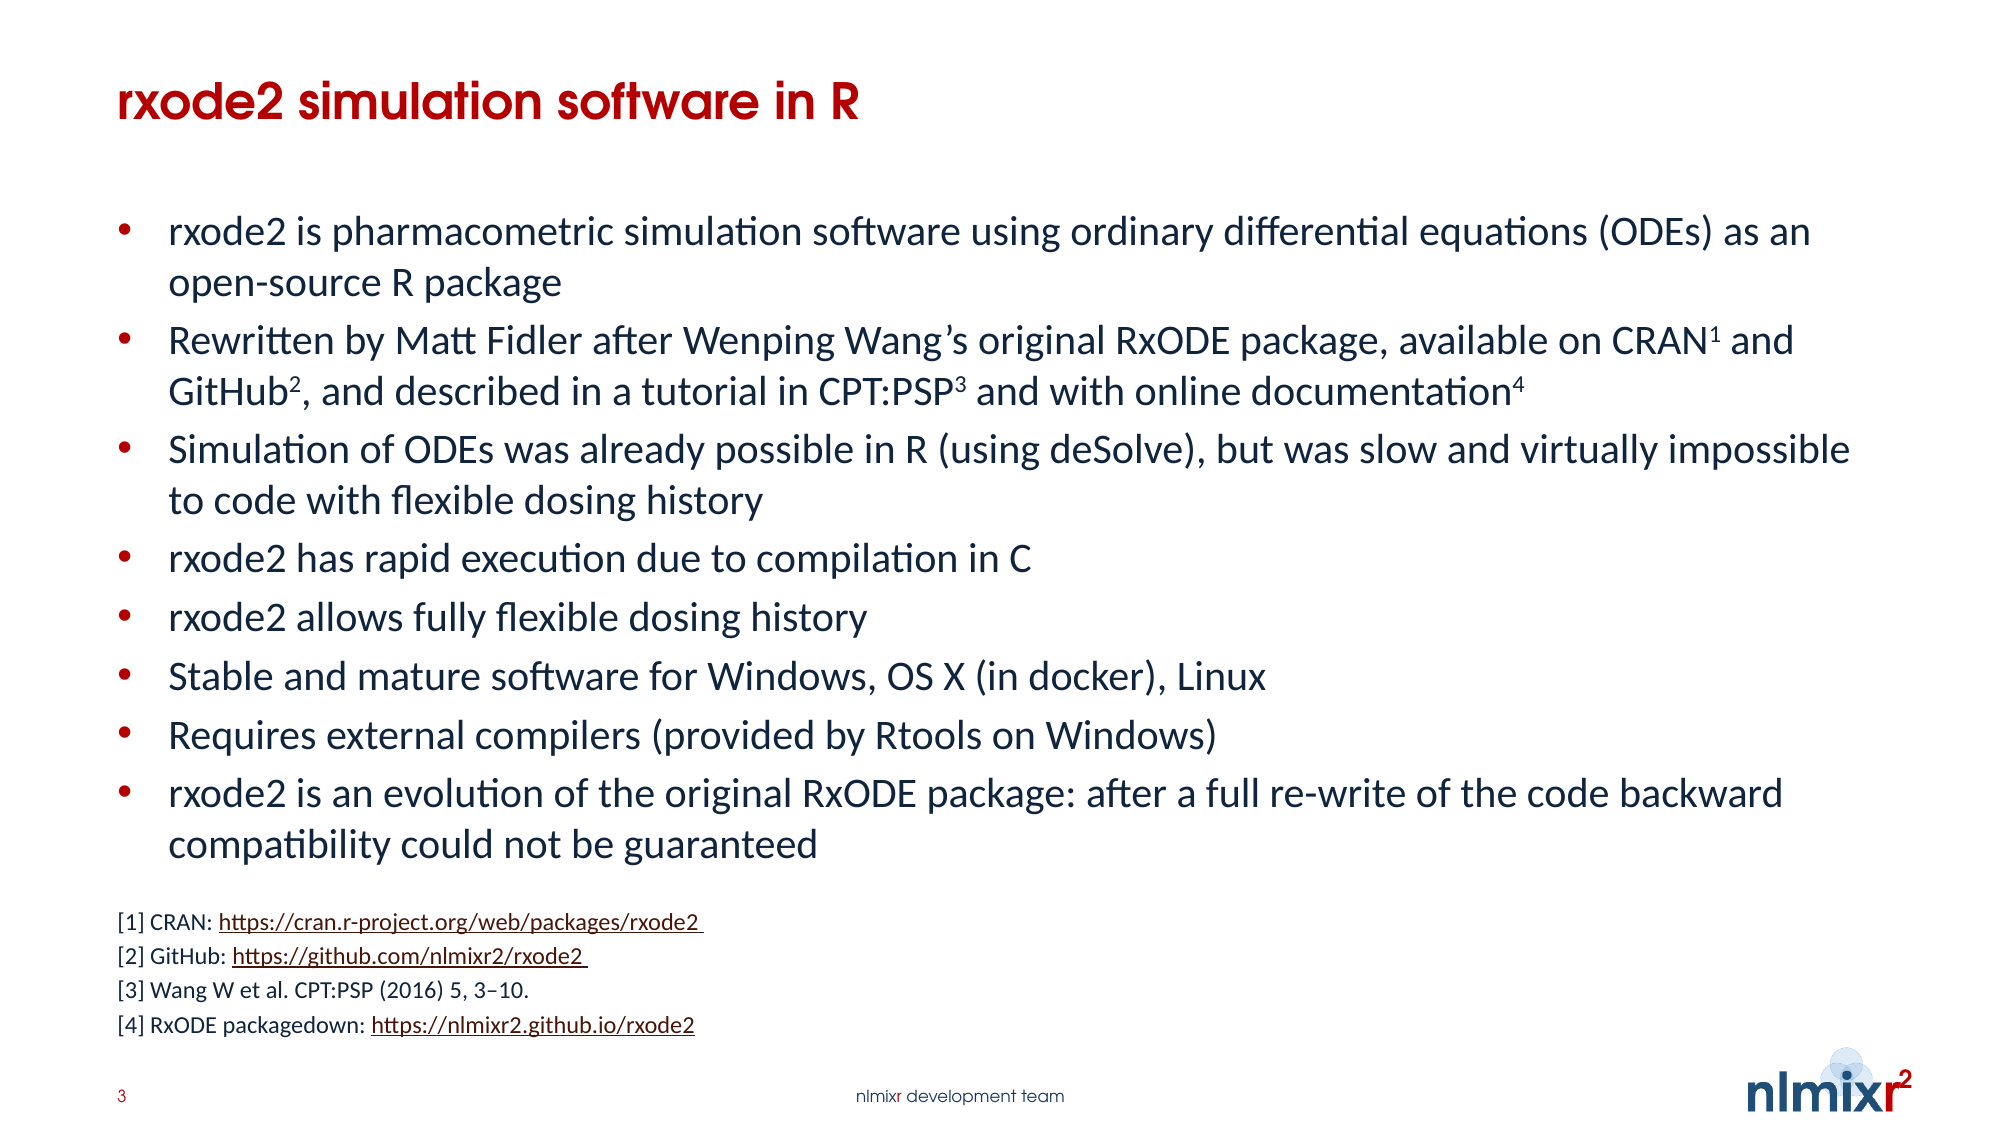

# rxode2 simulation software in R
rxode2 is pharmacometric simulation software using ordinary differential equations (ODEs) as an open-source R package
Rewritten by Matt Fidler after Wenping Wang’s original RxODE package, available on CRAN1 and GitHub2, and described in a tutorial in CPT:PSP3 and with online documentation4
Simulation of ODEs was already possible in R (using deSolve), but was slow and virtually impossible to code with flexible dosing history
rxode2 has rapid execution due to compilation in C
rxode2 allows fully flexible dosing history
Stable and mature software for Windows, OS X (in docker), Linux
Requires external compilers (provided by Rtools on Windows)
rxode2 is an evolution of the original RxODE package: after a full re-write of the code backward compatibility could not be guaranteed

[1] CRAN: https://cran.r-project.org/web/packages/rxode2
[2] GitHub: https://github.com/nlmixr2/rxode2
[3] Wang W et al. CPT:PSP (2016) 5, 3–10.
[4] RxODE packagedown: https://nlmixr2.github.io/rxode2
3
nlmixr development team